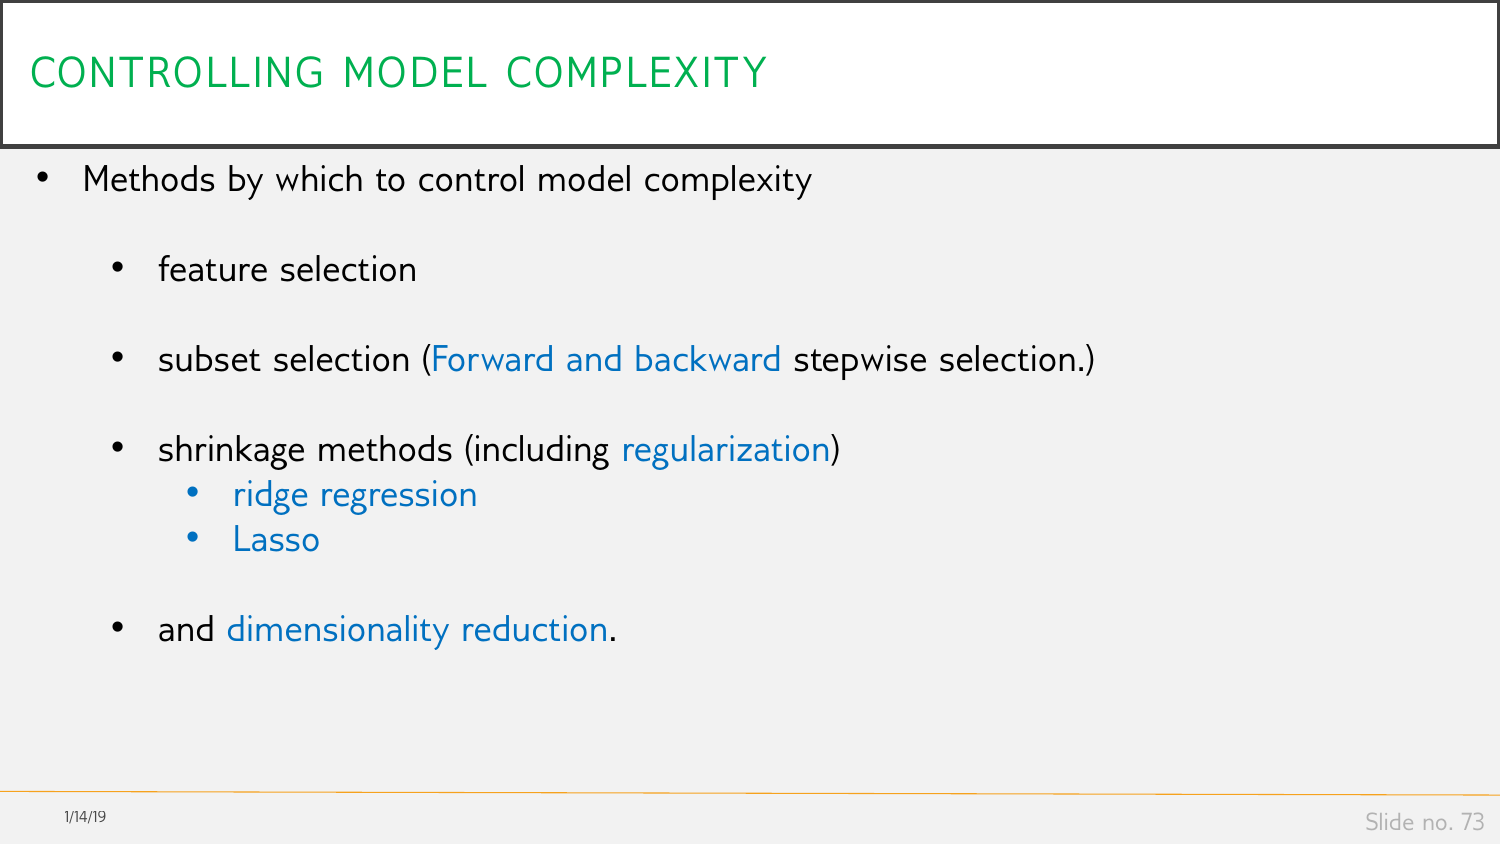

# Controlling model complexity
Methods by which to control model complexity

feature selection

subset selection (Forward and backward stepwise selection.)

shrinkage methods (including regularization)
ridge regression
Lasso

and dimensionality reduction.

1/14/19
Slide no. 73